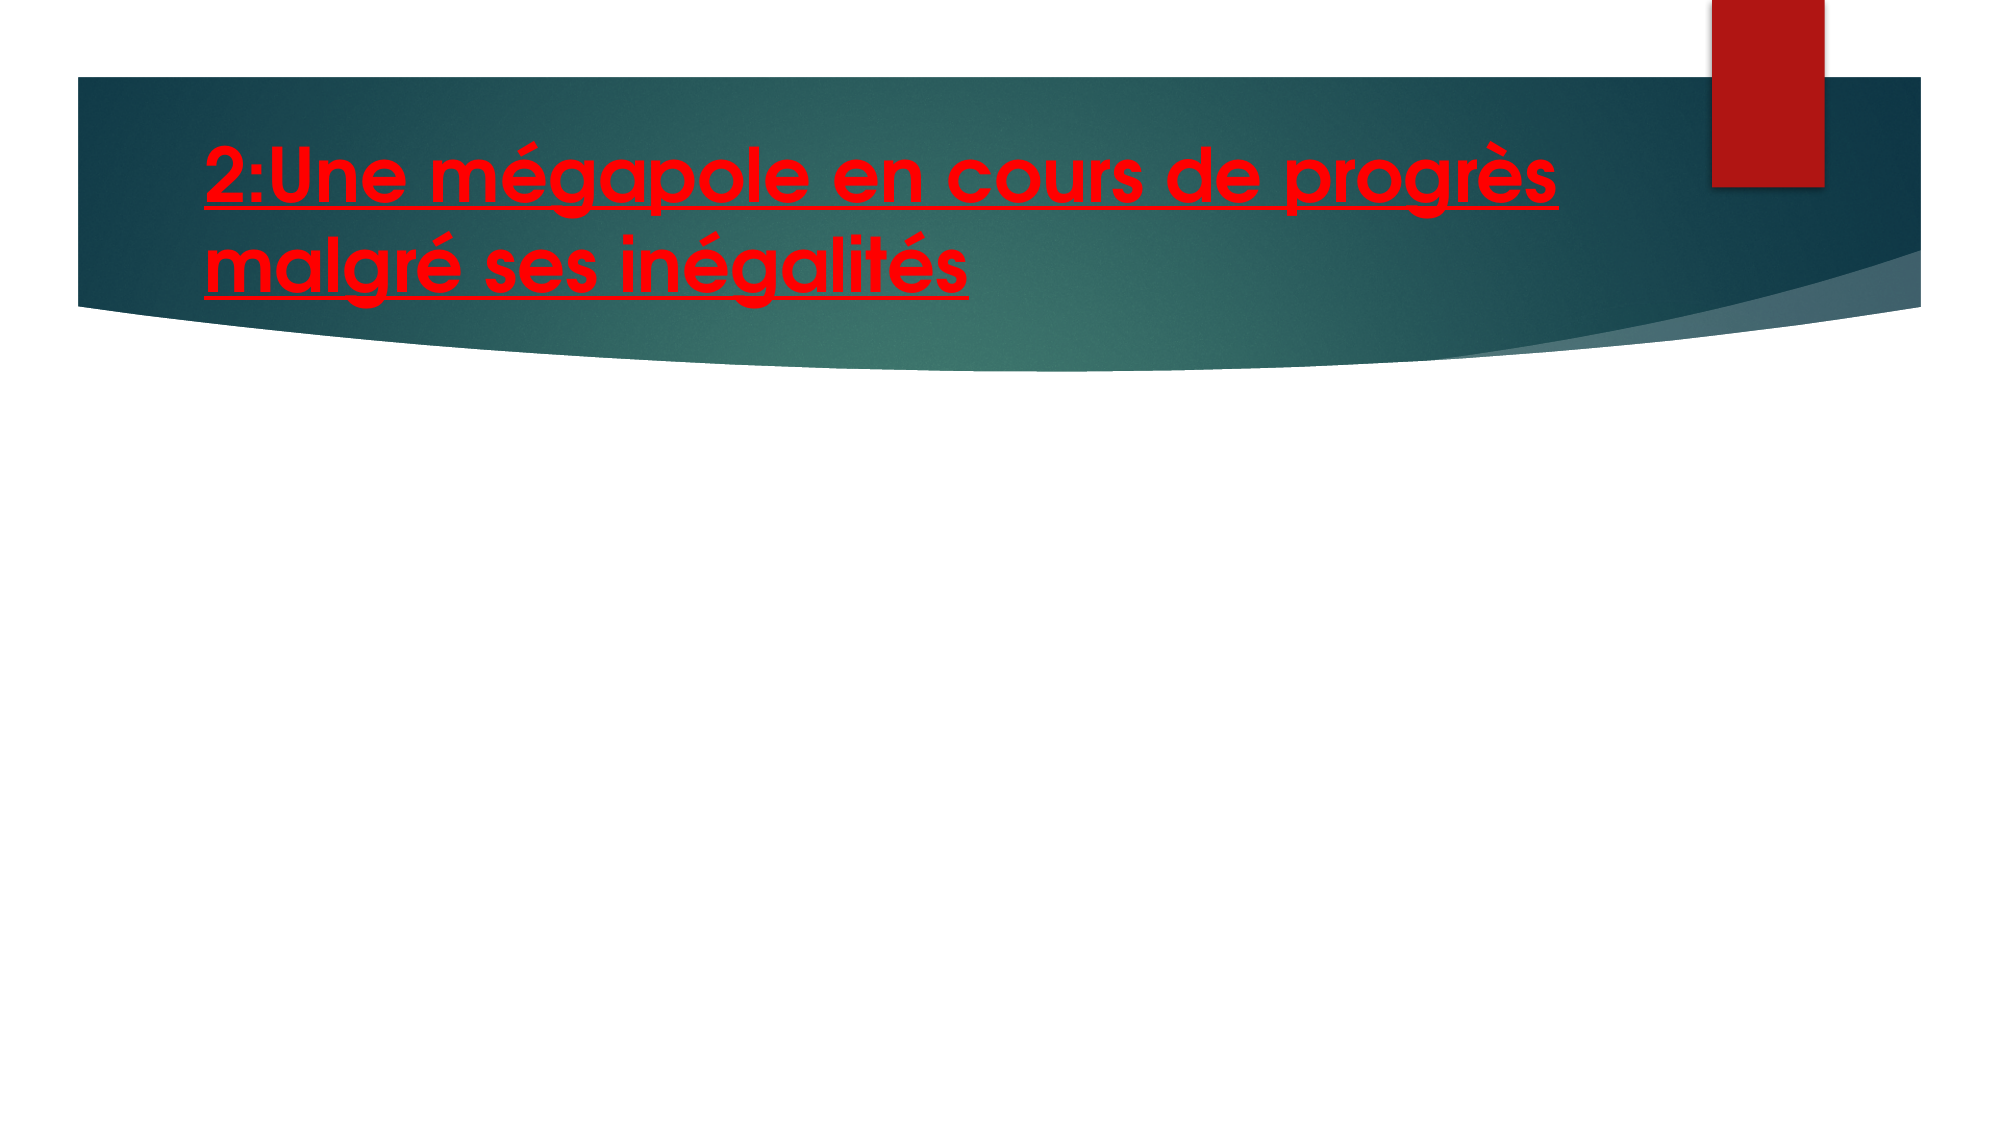

# 2:Une mégapole en cours de progrès malgré ses inégalités